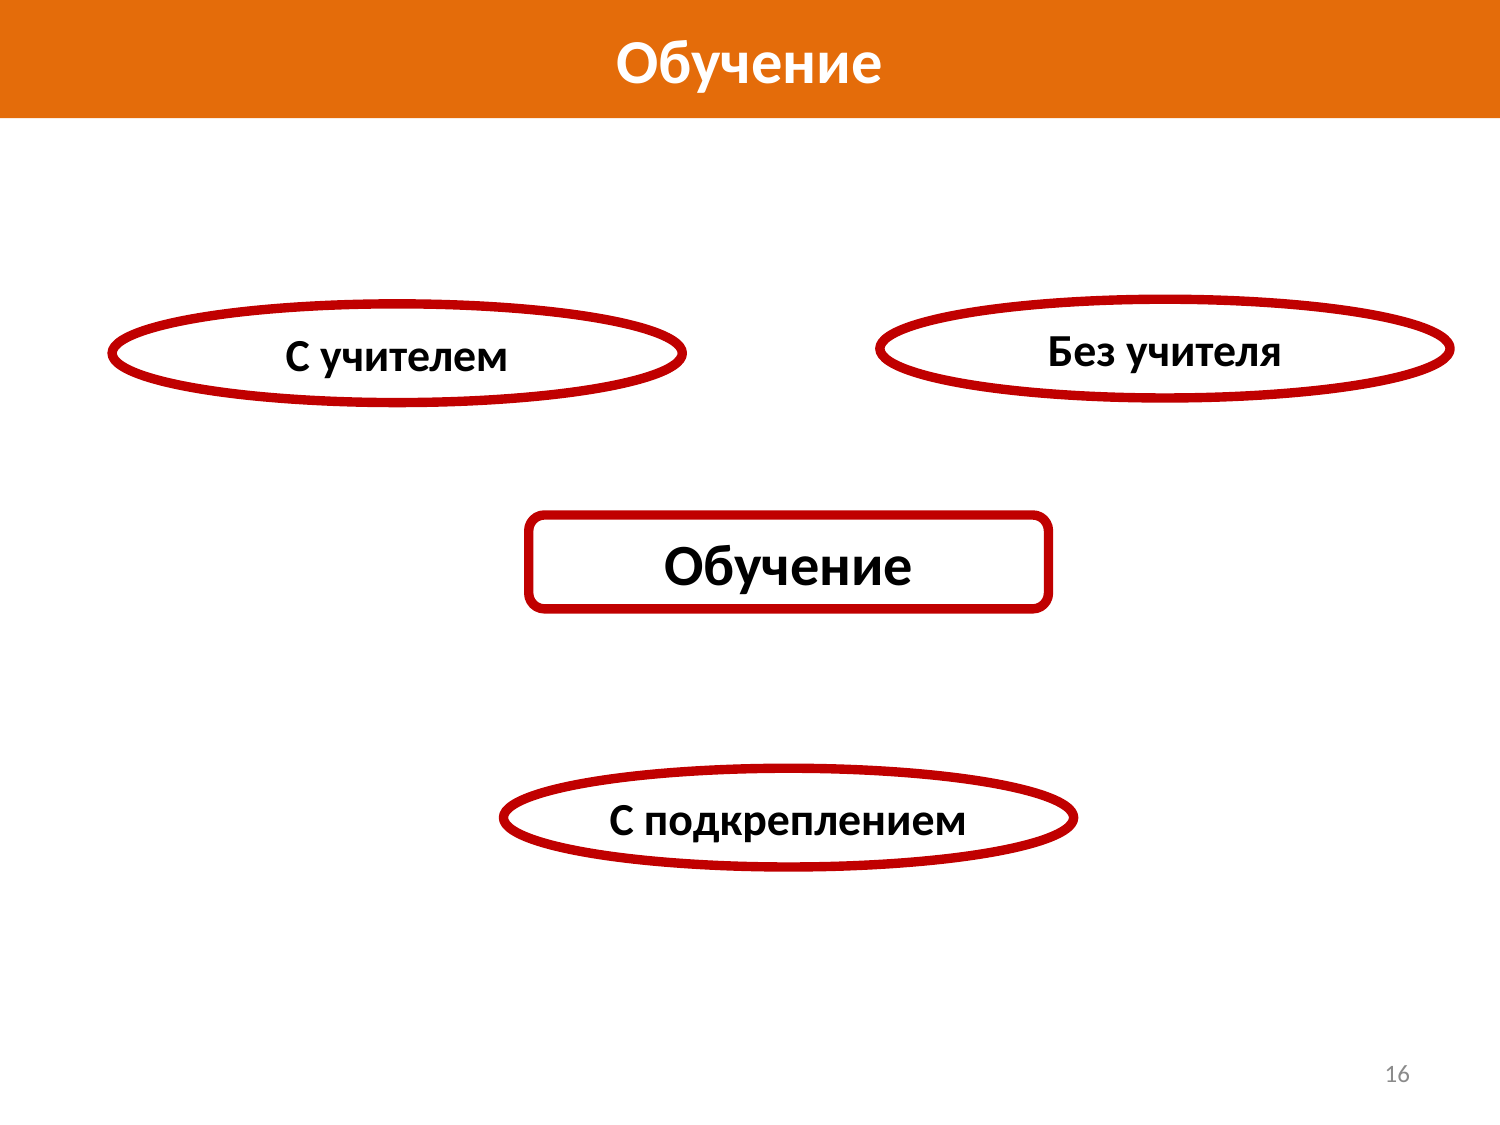

# Обучение
Без учителя
С учителем
Обучение
С подкреплением
16